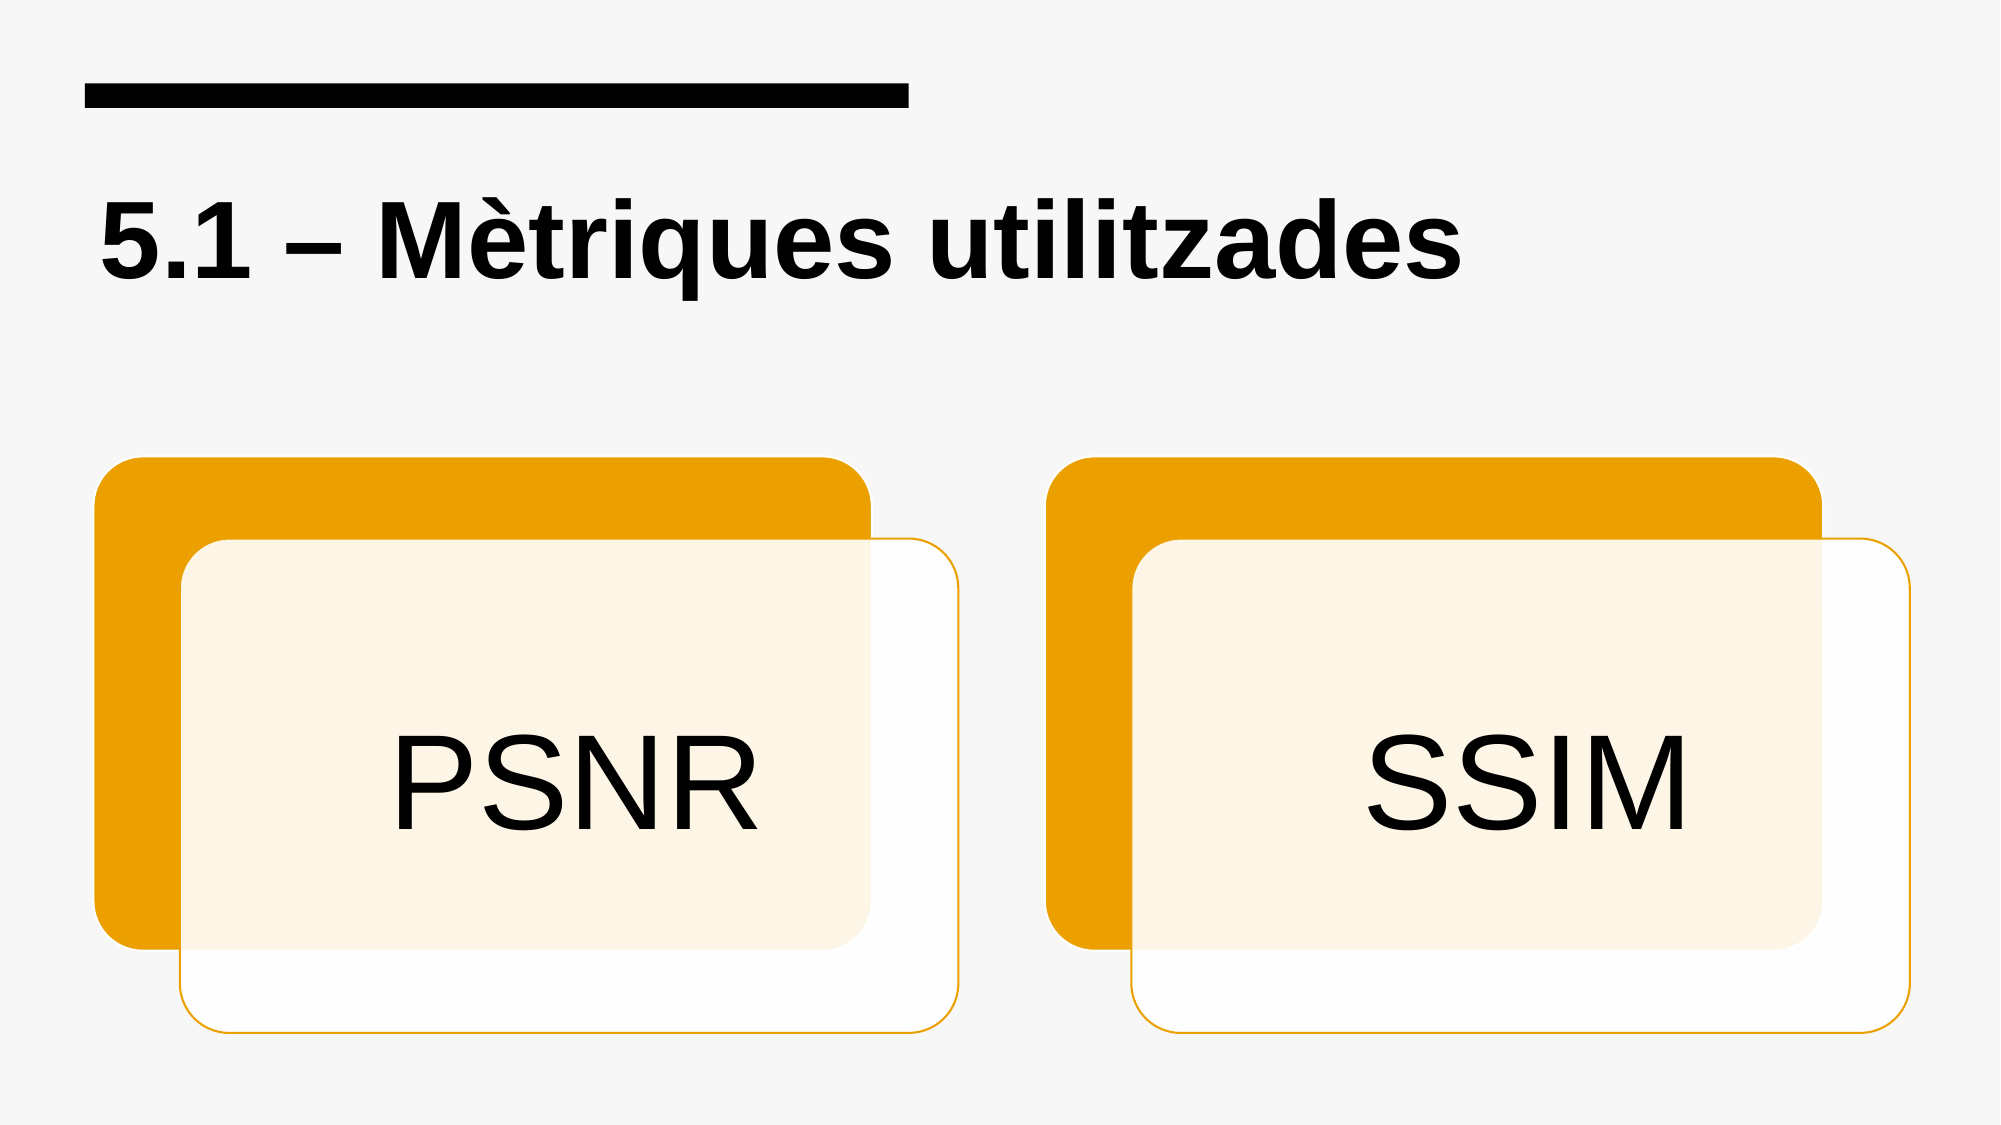

# 5.1 – Mètriques utilitzades
PSNR
SSIM